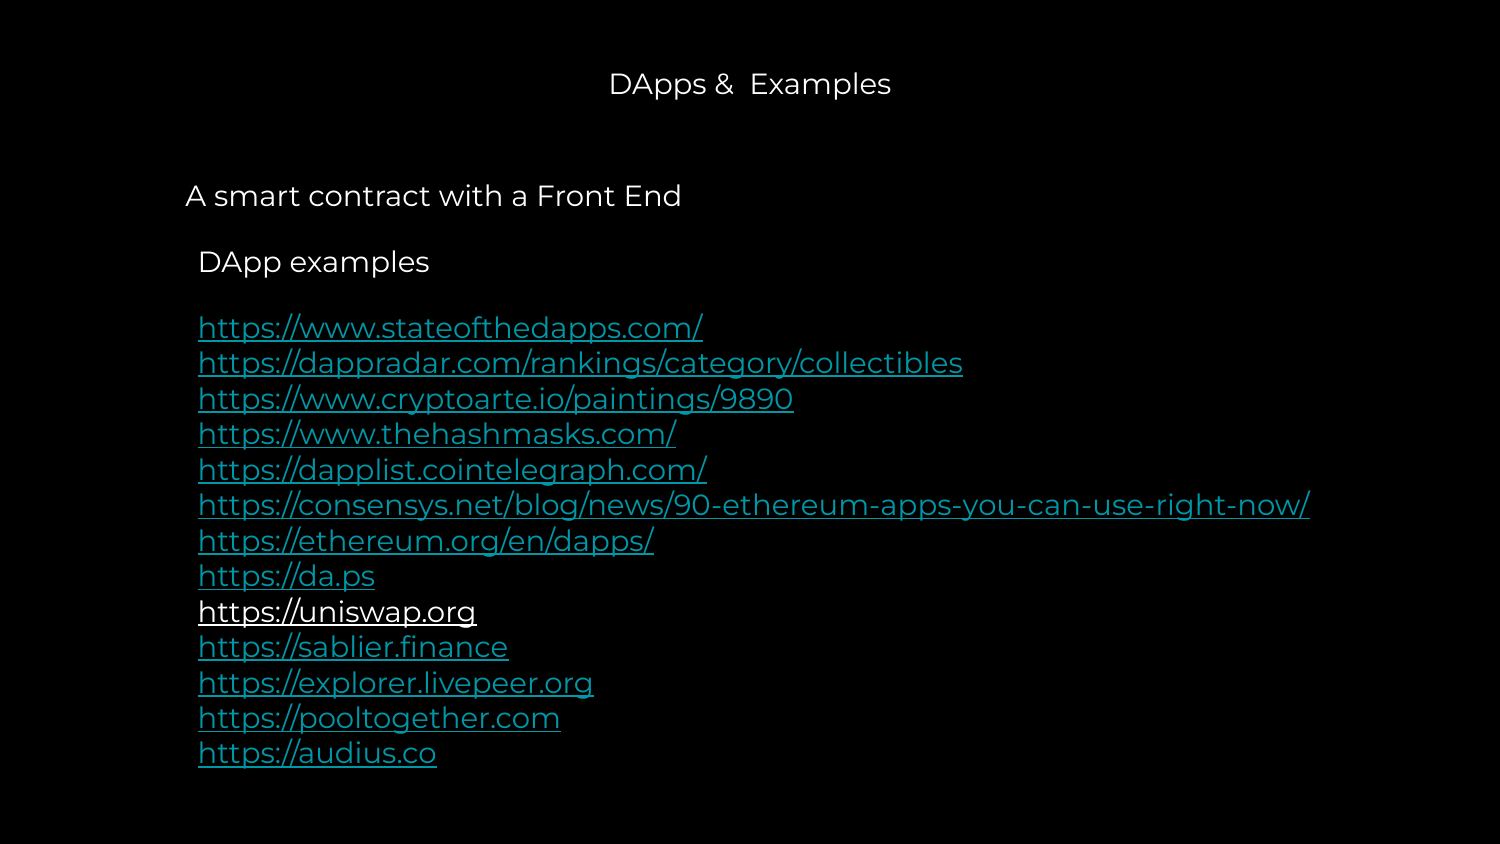

DApps &  Examples
A smart contract with a Front End
DApp examples
https://www.stateofthedapps.com/
https://dappradar.com/rankings/category/collectibles
https://www.cryptoarte.io/paintings/9890
https://www.thehashmasks.com/
https://dapplist.cointelegraph.com/
https://consensys.net/blog/news/90-ethereum-apps-you-can-use-right-now/
https://ethereum.org/en/dapps/
https://da.ps
https://uniswap.org
https://sablier.finance
https://explorer.livepeer.org
https://pooltogether.com
https://audius.co